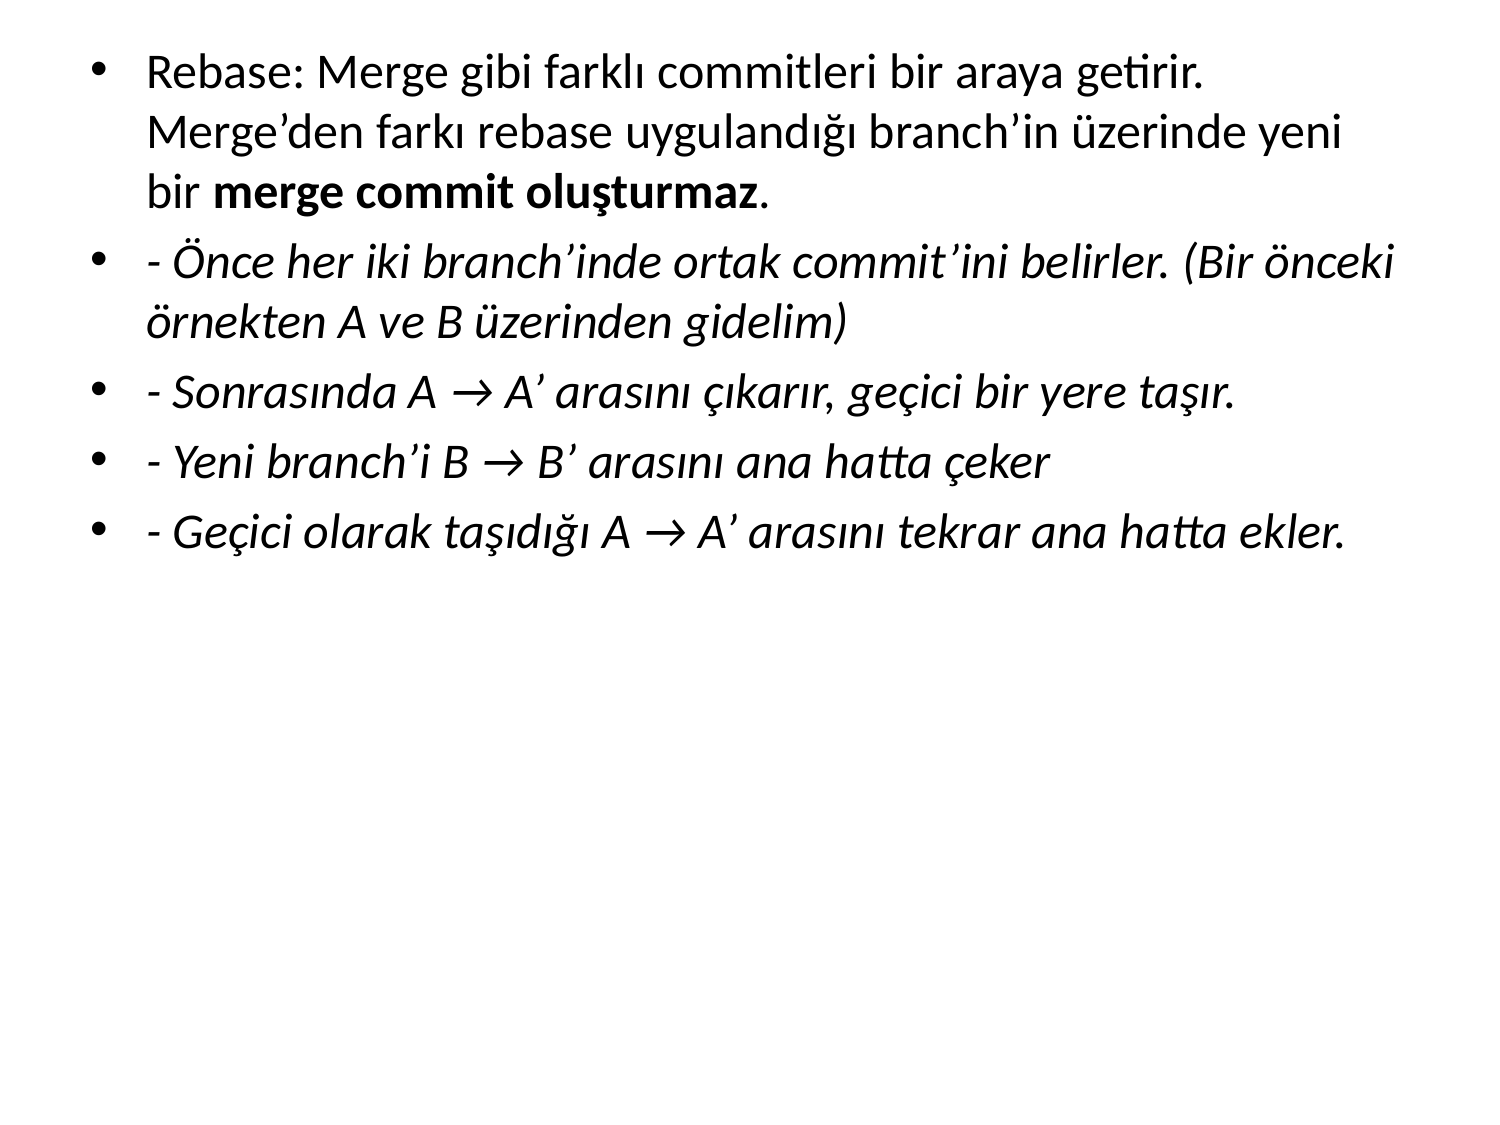

Rebase: Merge gibi farklı commitleri bir araya getirir. Merge’den farkı rebase uygulandığı branch’in üzerinde yeni bir merge commit oluşturmaz.
- Önce her iki branch’inde ortak commit’ini belirler. (Bir önceki örnekten A ve B üzerinden gidelim)
- Sonrasında A → A’ arasını çıkarır, geçici bir yere taşır.
- Yeni branch’i B → B’ arasını ana hatta çeker
- Geçici olarak taşıdığı A → A’ arasını tekrar ana hatta ekler.